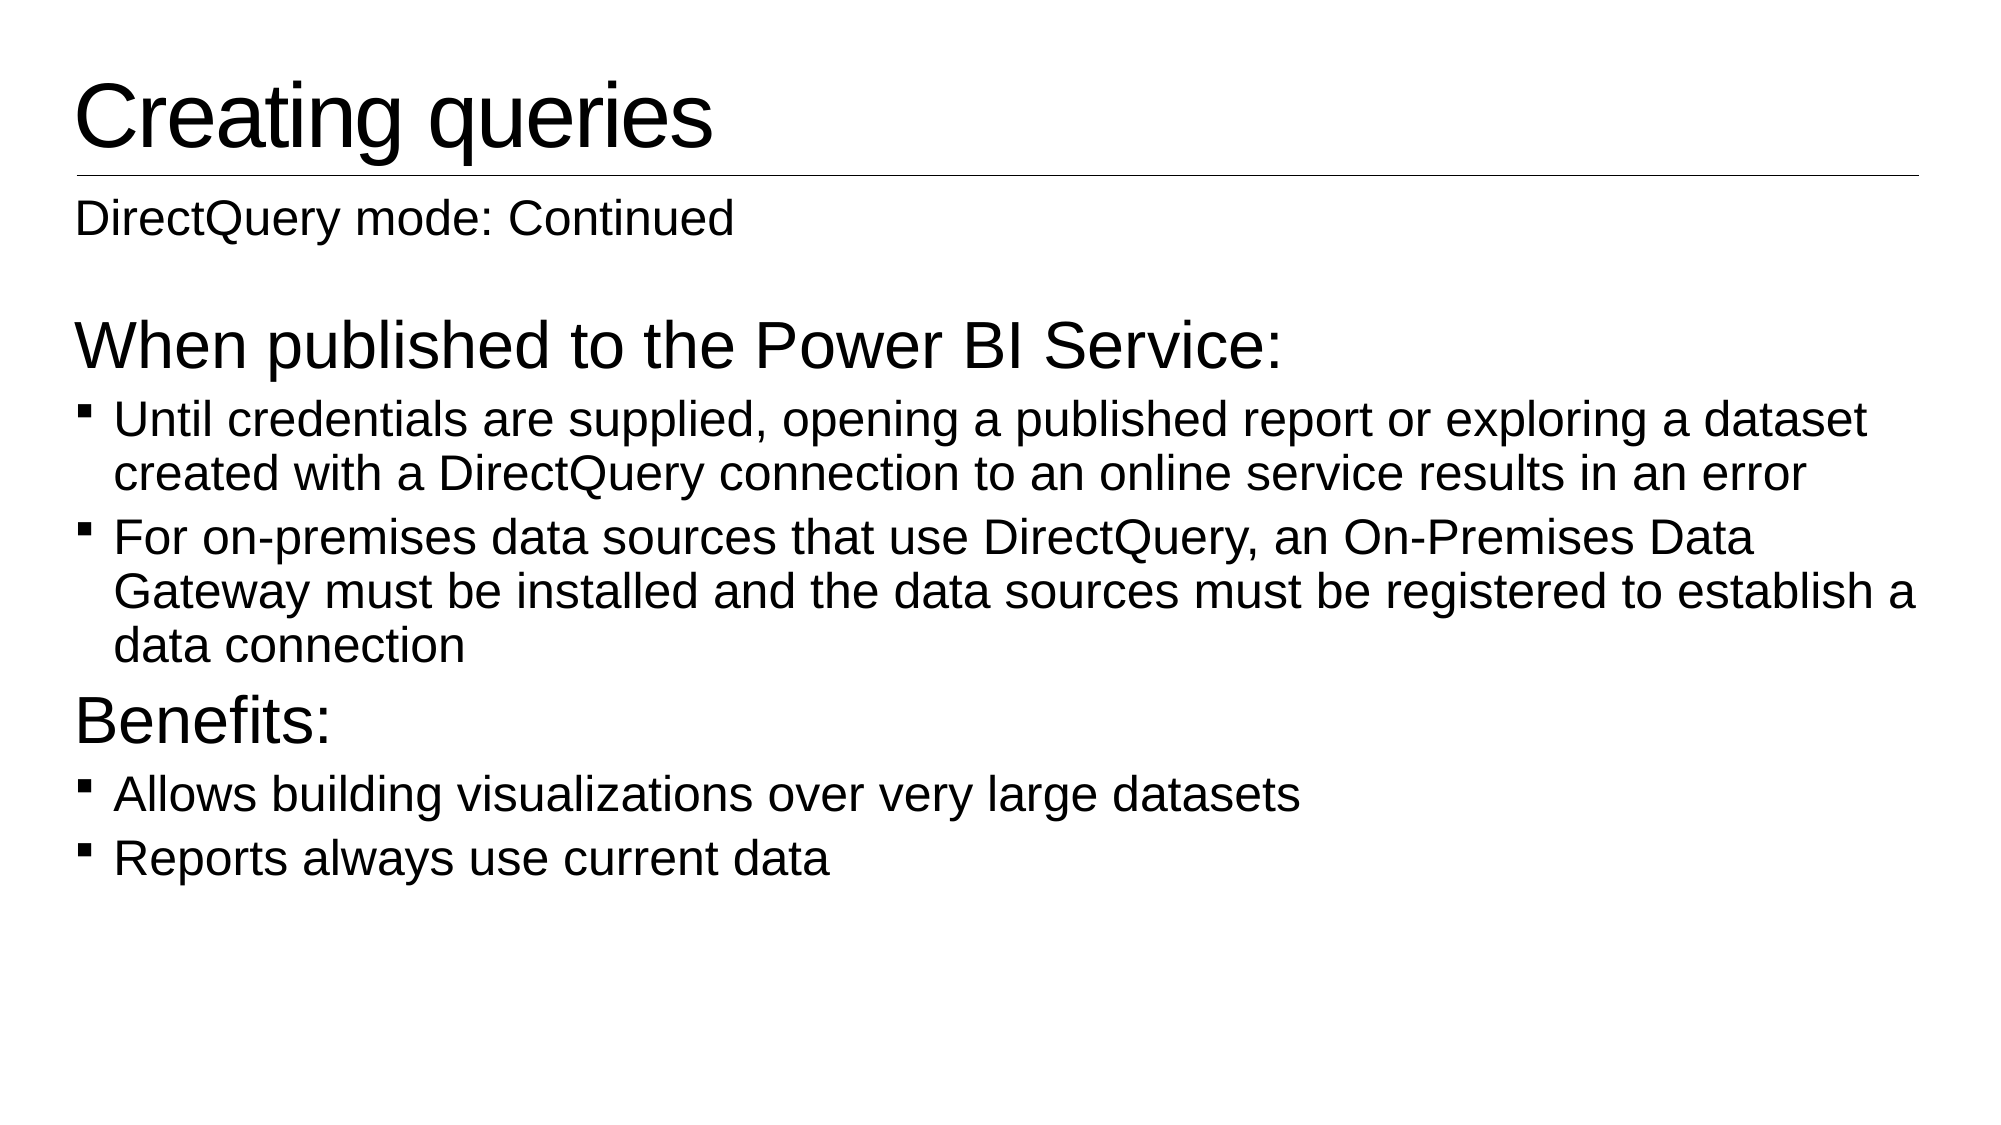

# Creating queries
DirectQuery mode: Continued
When published to the Power BI Service:
Until credentials are supplied, opening a published report or exploring a dataset created with a DirectQuery connection to an online service results in an error
For on-premises data sources that use DirectQuery, an On-Premises Data Gateway must be installed and the data sources must be registered to establish a data connection
Benefits:
Allows building visualizations over very large datasets
Reports always use current data